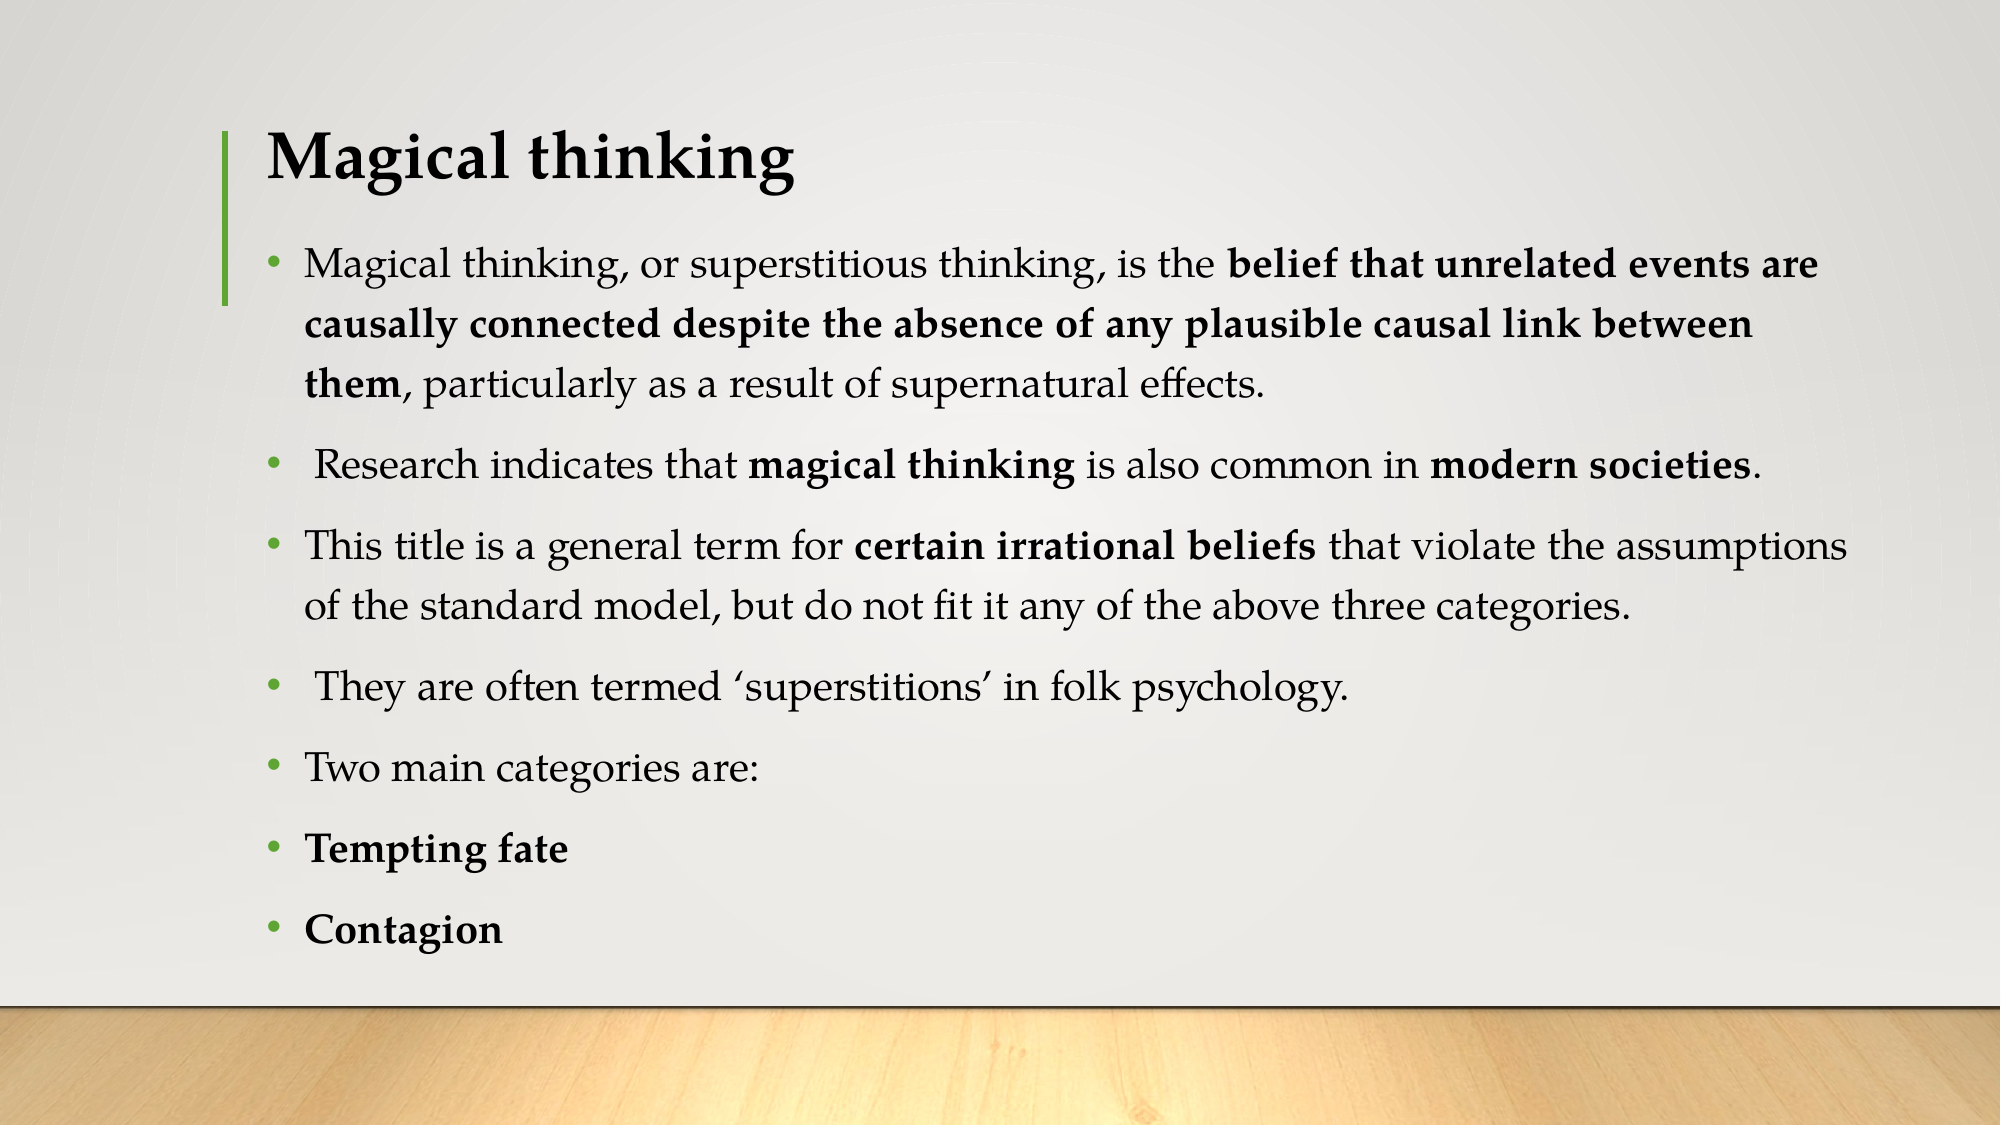

# Magical thinking
Magical thinking, or superstitious thinking, is the belief that unrelated events are causally connected despite the absence of any plausible causal link between them, particularly as a result of supernatural effects.
 Research indicates that magical thinking is also common in modern societies.
This title is a general term for certain irrational beliefs that violate the assumptions of the standard model, but do not fit it any of the above three categories.
 They are often termed ‘superstitions’ in folk psychology.
Two main categories are:
Tempting fate
Contagion